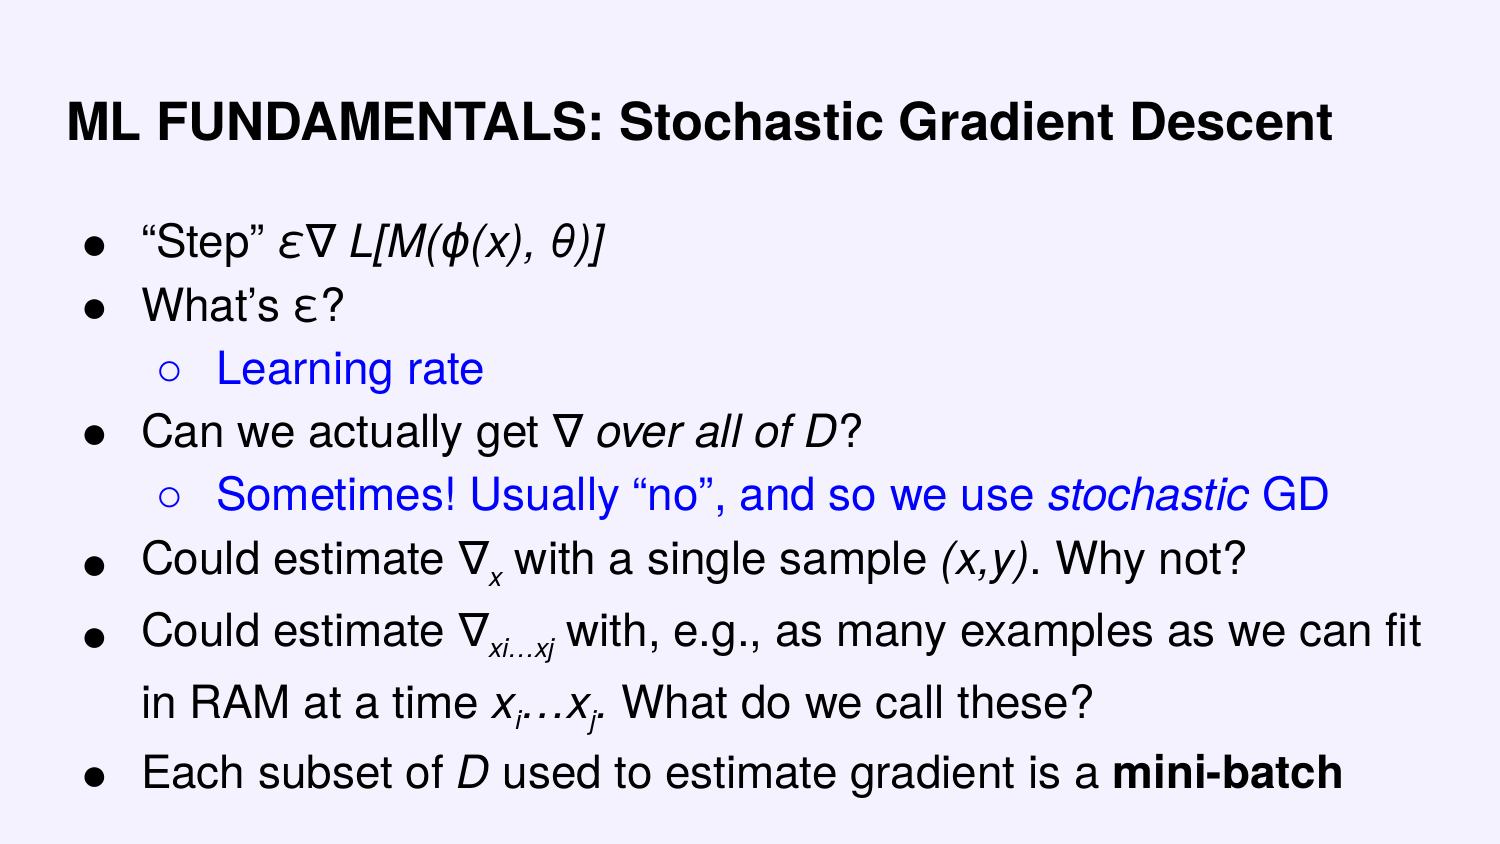

# ML FUNDAMENTALS: Stochastic Gradient Descent
“Step” ε∇ L[M(ɸ(x), θ)]
What’s ε?
Learning rate
Can we actually get ∇ over all of D?
Sometimes! Usually “no”, and so we use stochastic GD
Could estimate ∇x with a single sample (x,y). Why not?
Could estimate ∇xi…xj with, e.g., as many examples as we can fit in RAM at a time xi…xj. What do we call these?
Each subset of D used to estimate gradient is a mini-batch